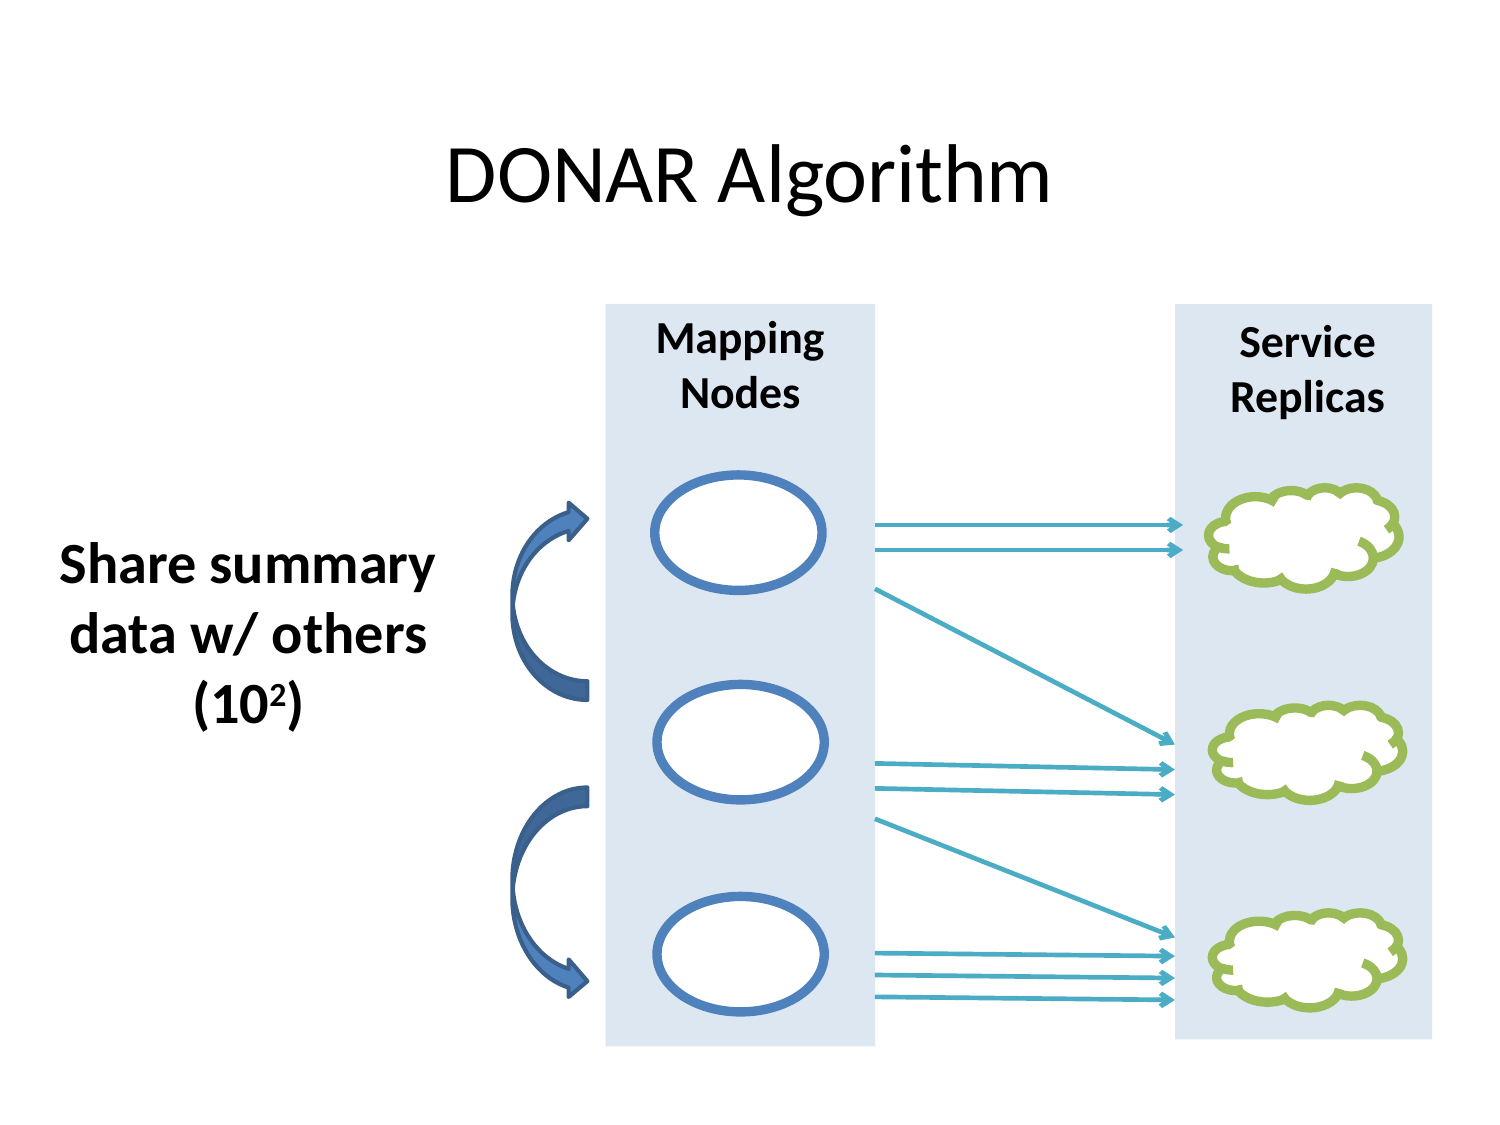

# DONAR Algorithm
Mapping
Nodes

Service
Replicas

Share summary
data w/ others
(102)